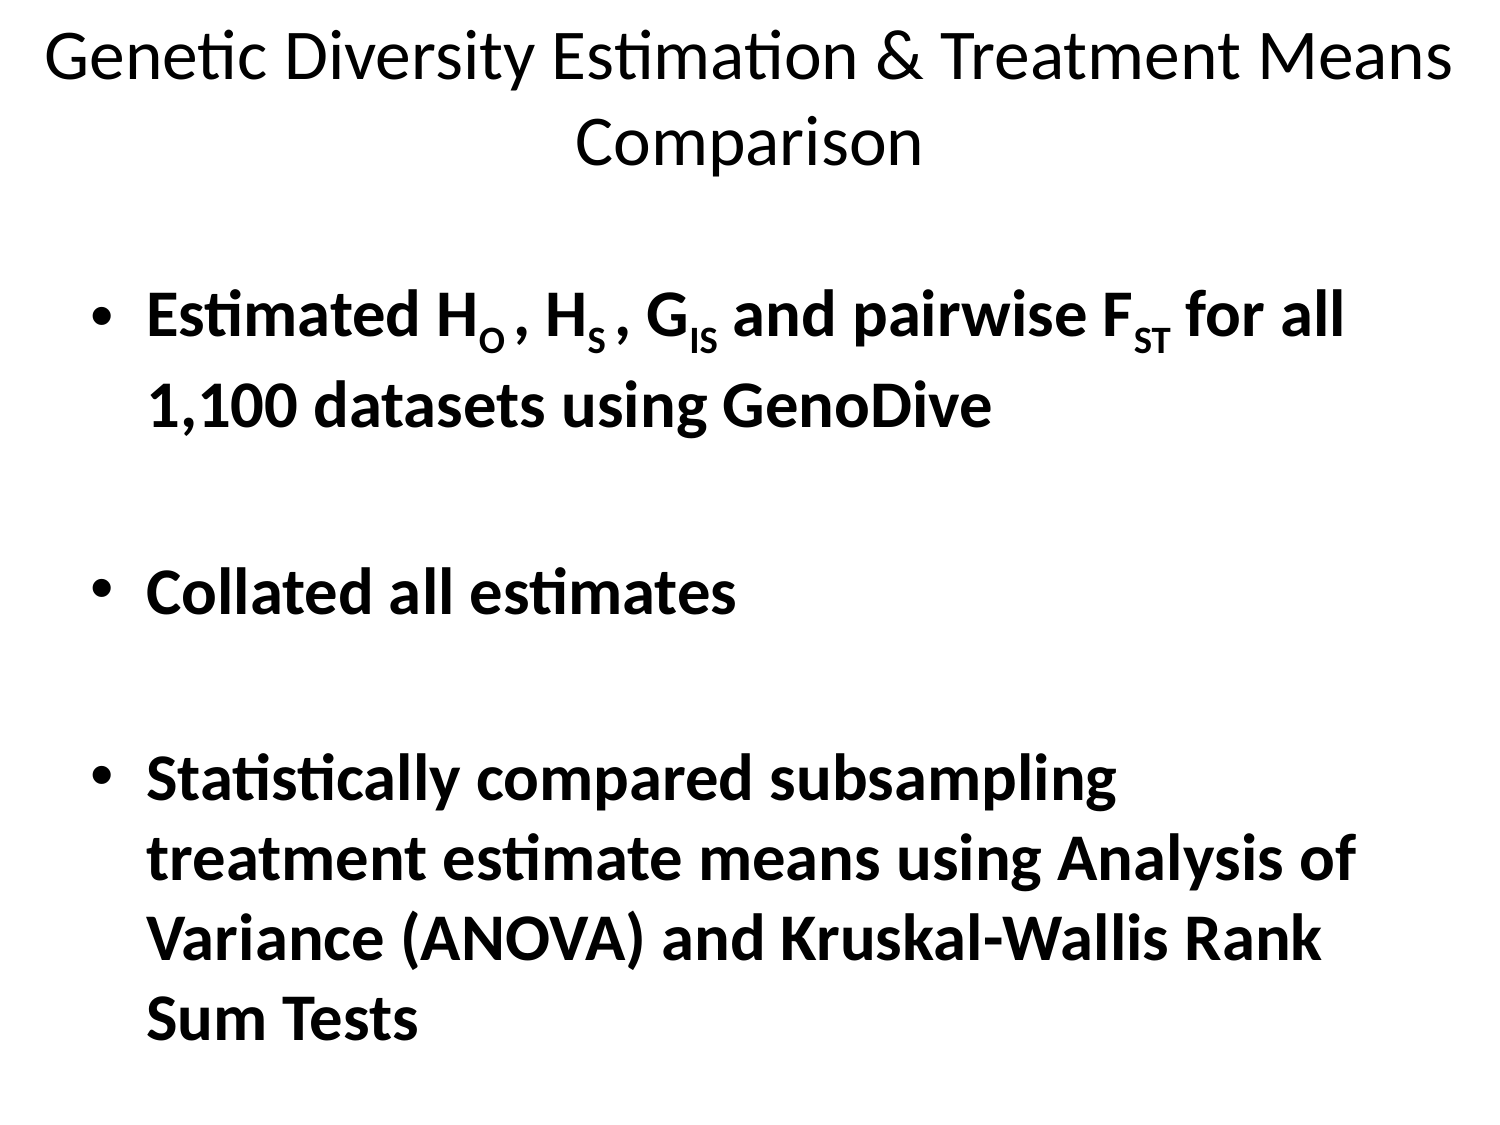

# Genetic Diversity Estimation & Treatment Means Comparison
Estimated HO , HS , GIS and pairwise FST for all 1,100 datasets using GenoDive

Collated all estimates

Statistically compared subsampling treatment estimate means using Analysis of Variance (ANOVA) and Kruskal-Wallis Rank Sum Tests